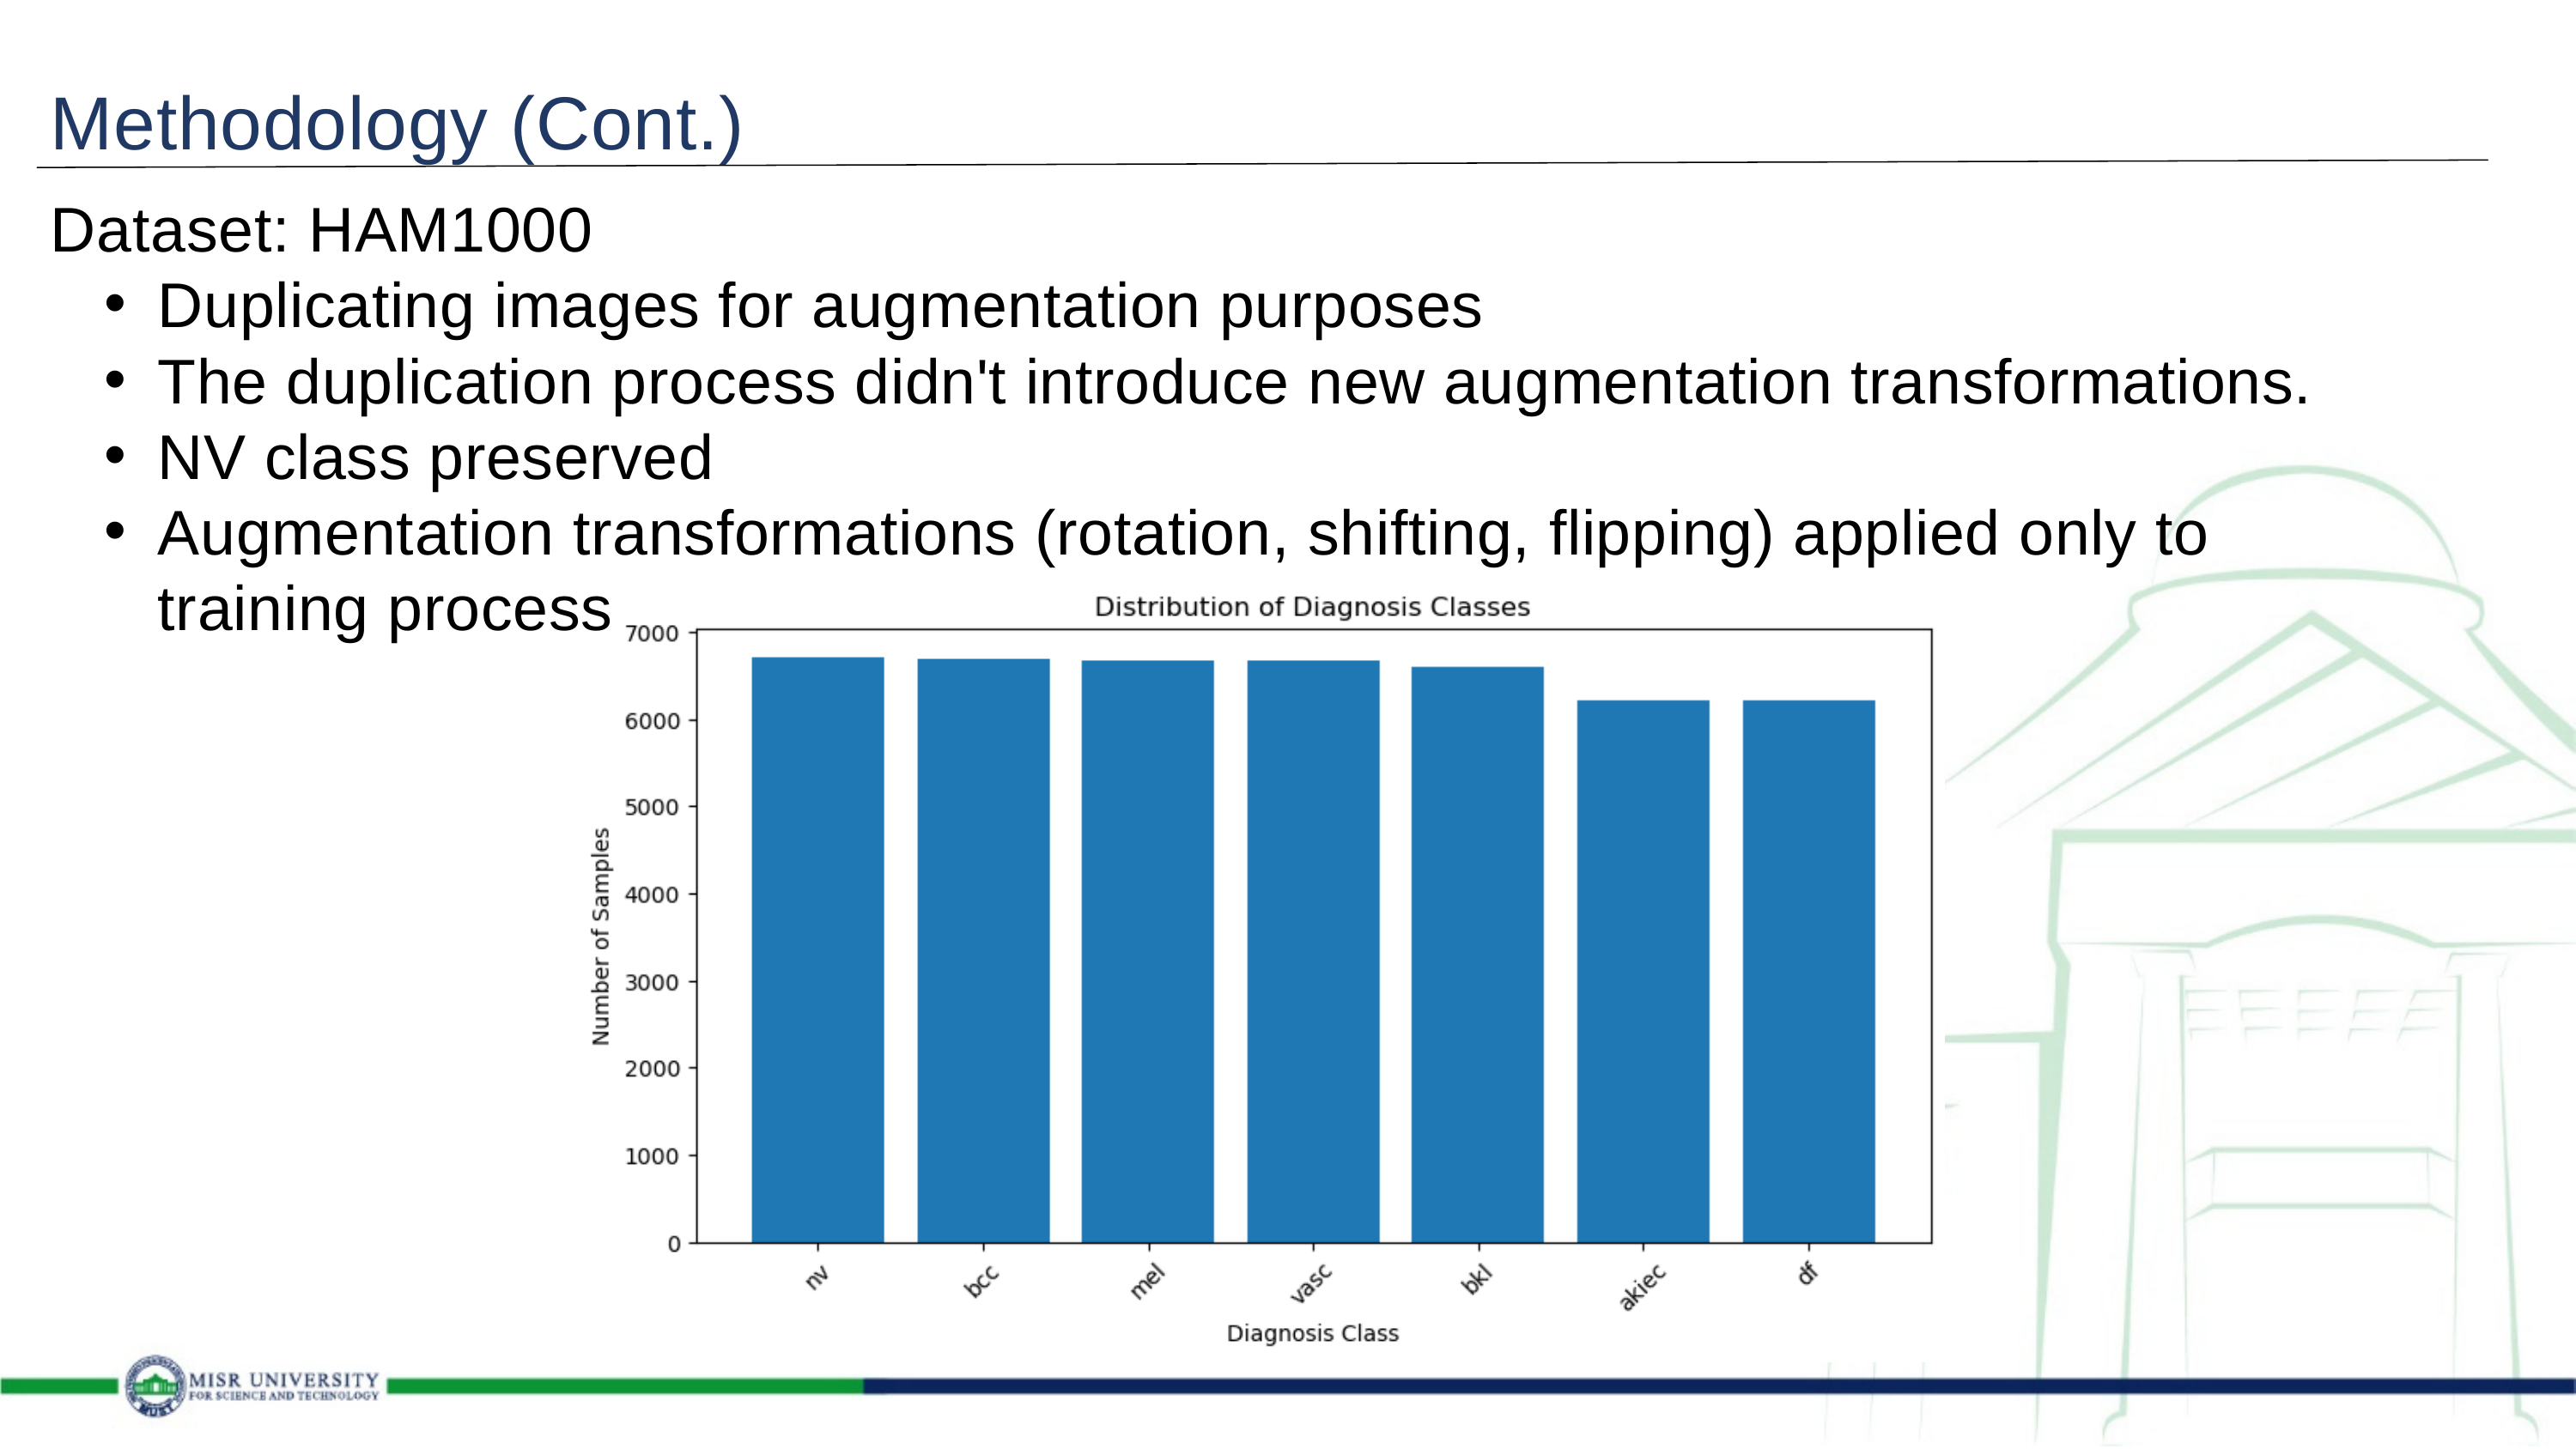

Methodology (Cont.)

Dataset: HAM1000
Duplicating images for augmentation purposes
The duplication process didn't introduce new augmentation transformations.
NV class preserved
Augmentation transformations (rotation, shifting, flipping) applied only to training process